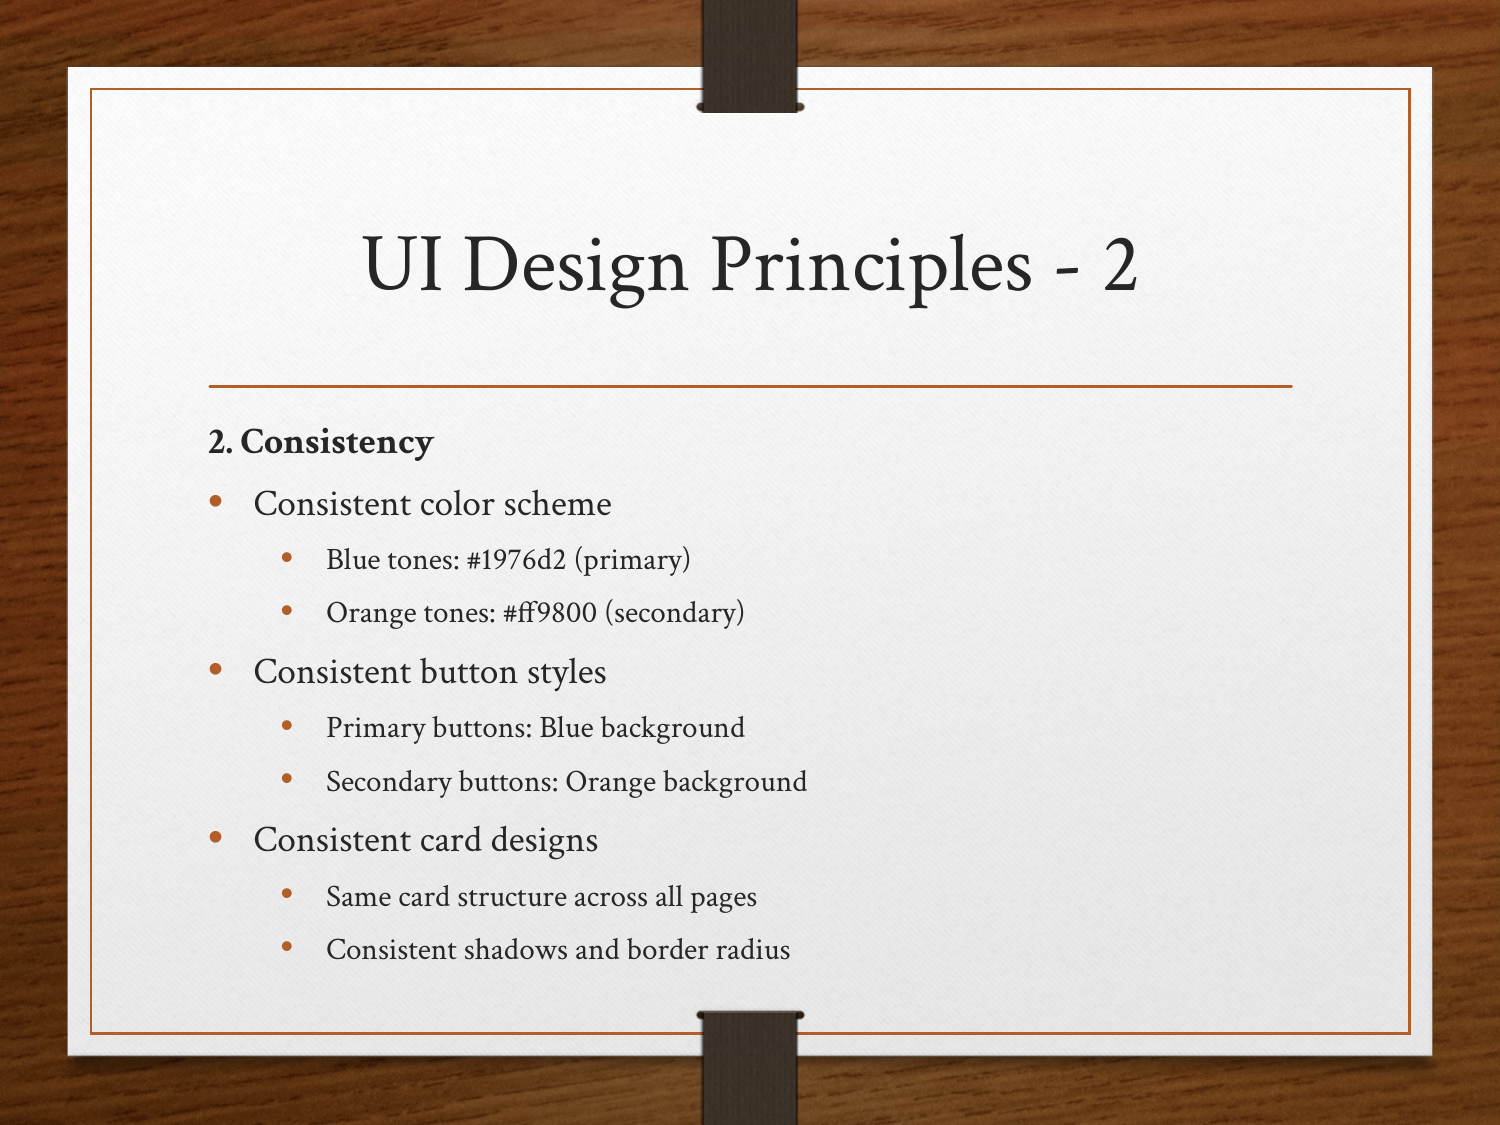

# UI Design Principles - 2
2. Consistency
Consistent color scheme
Blue tones: #1976d2 (primary)
Orange tones: #ff9800 (secondary)
Consistent button styles
Primary buttons: Blue background
Secondary buttons: Orange background
Consistent card designs
Same card structure across all pages
Consistent shadows and border radius